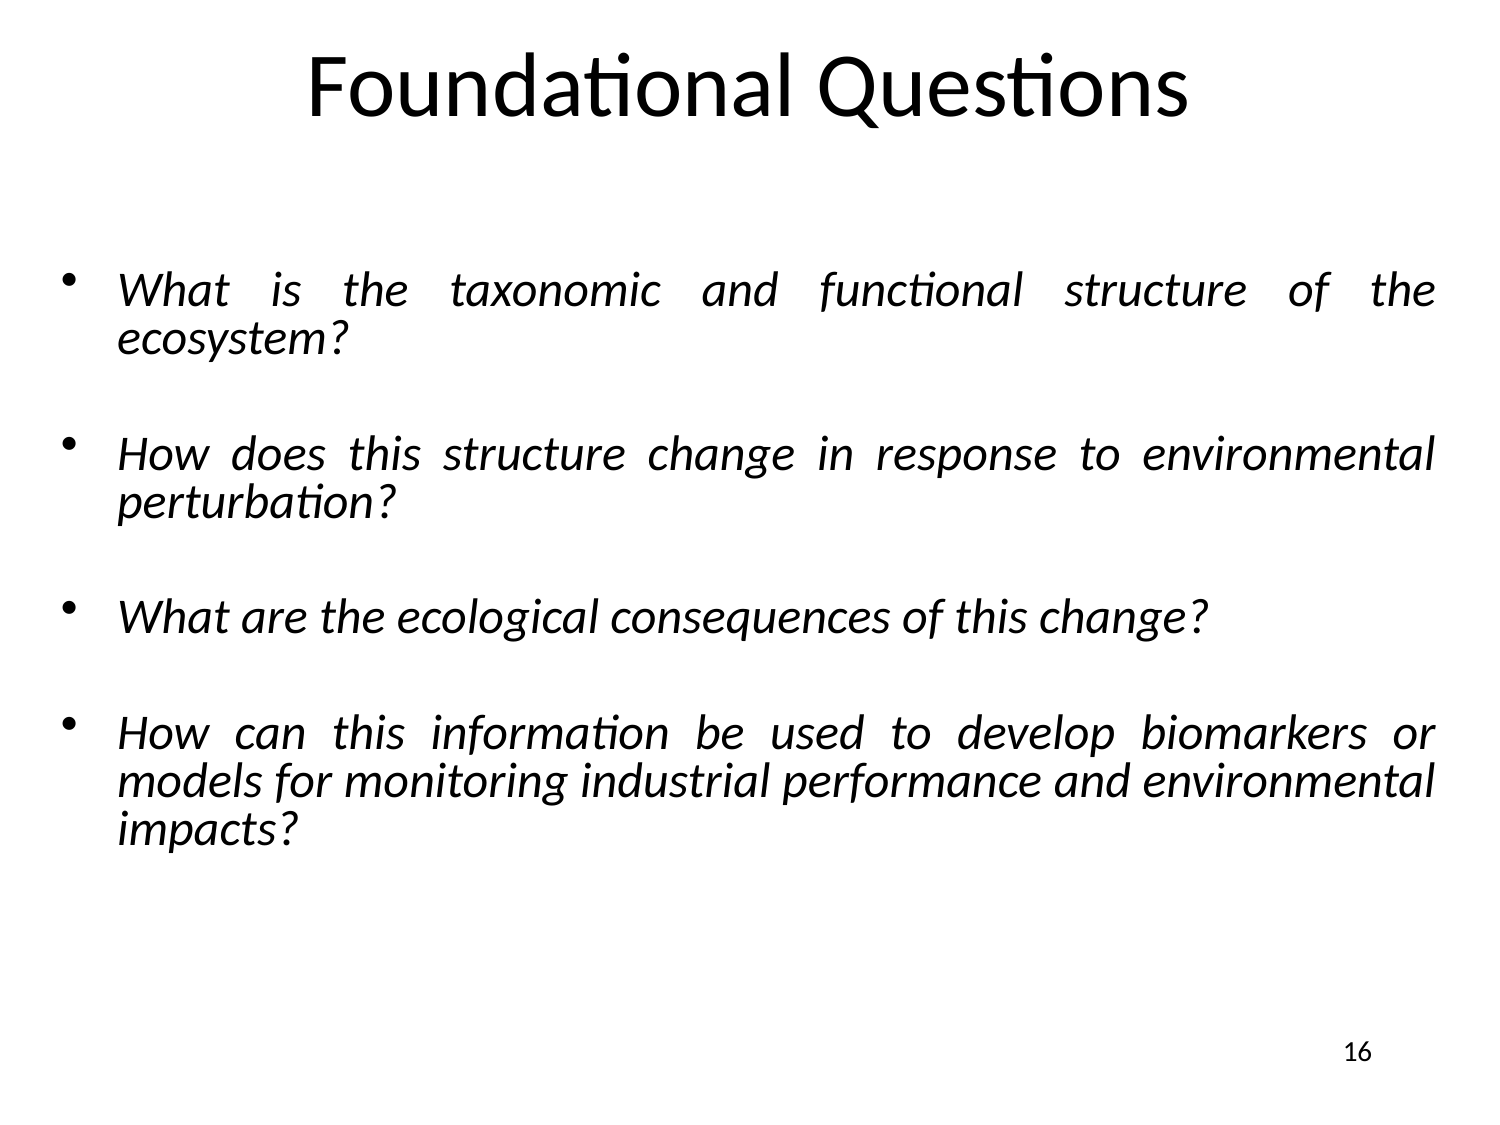

# Foundational Questions
What is the taxonomic and functional structure of the ecosystem?

How does this structure change in response to environmental perturbation?

What are the ecological consequences of this change?

How can this information be used to develop biomarkers or models for monitoring industrial performance and environmental impacts?
16